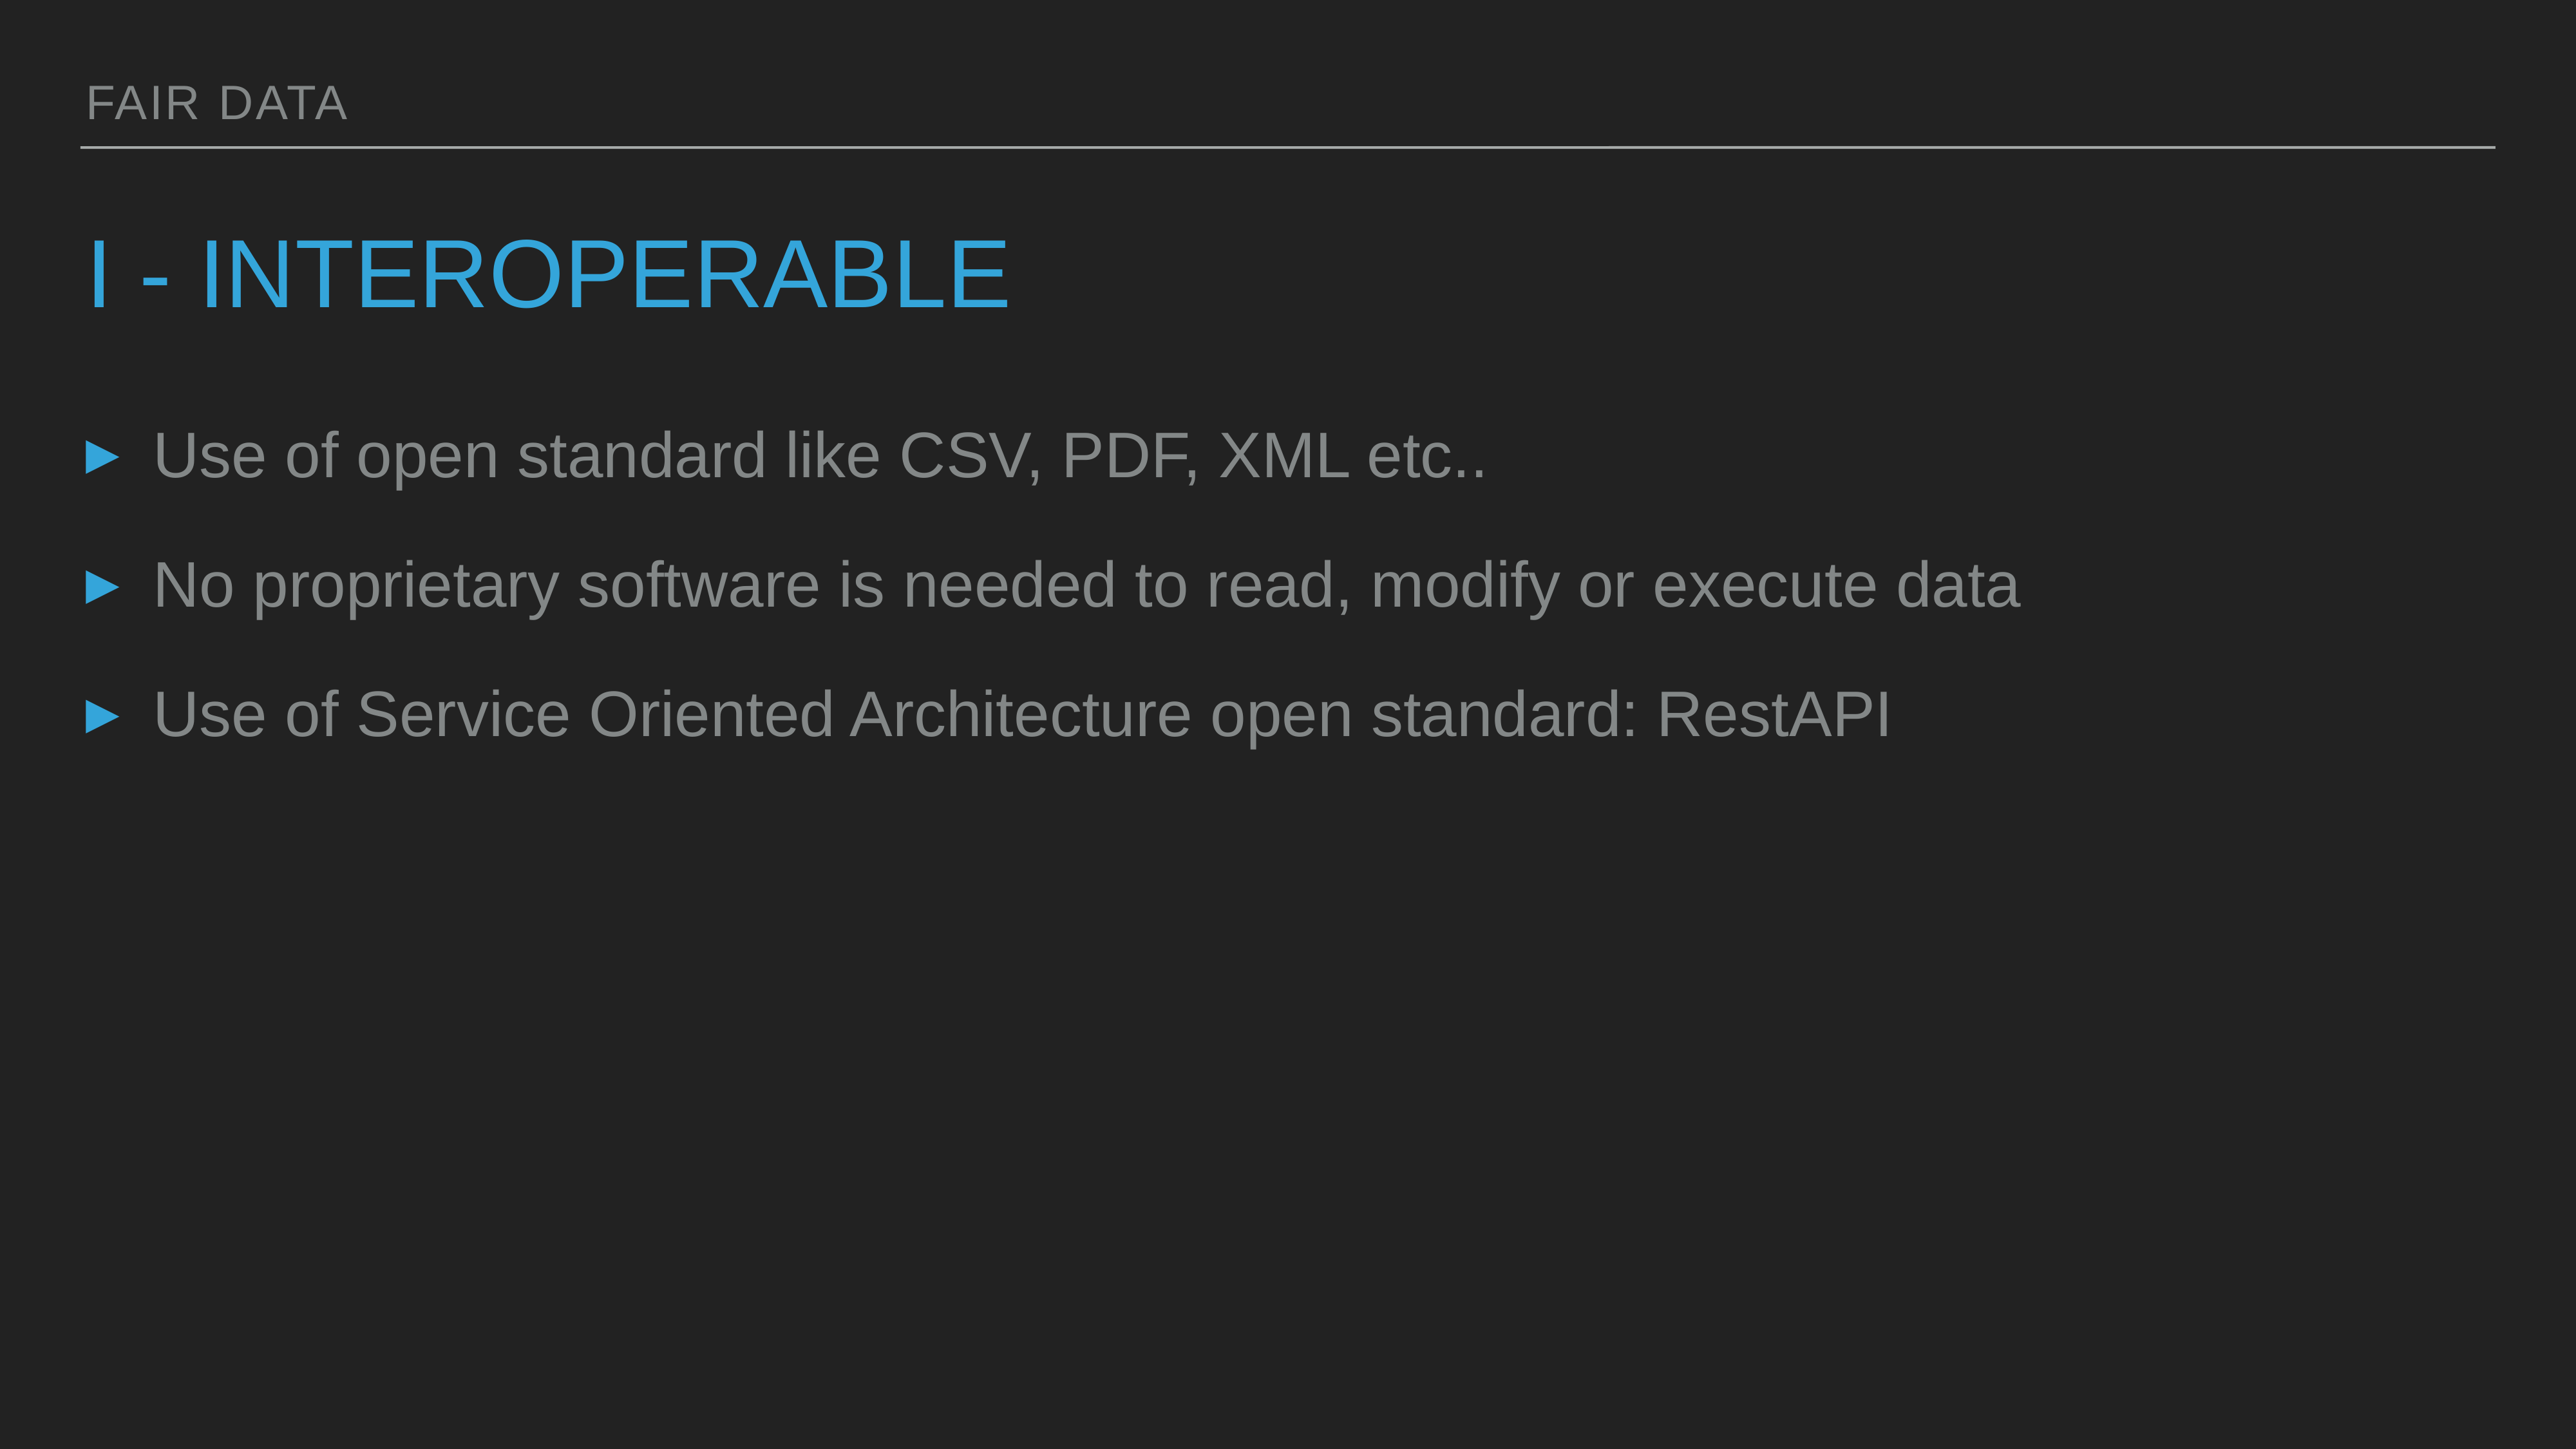

Fair data
# I - interoperable
Use of open standard like CSV, PDF, XML etc..
No proprietary software is needed to read, modify or execute data
Use of Service Oriented Architecture open standard: RestAPI